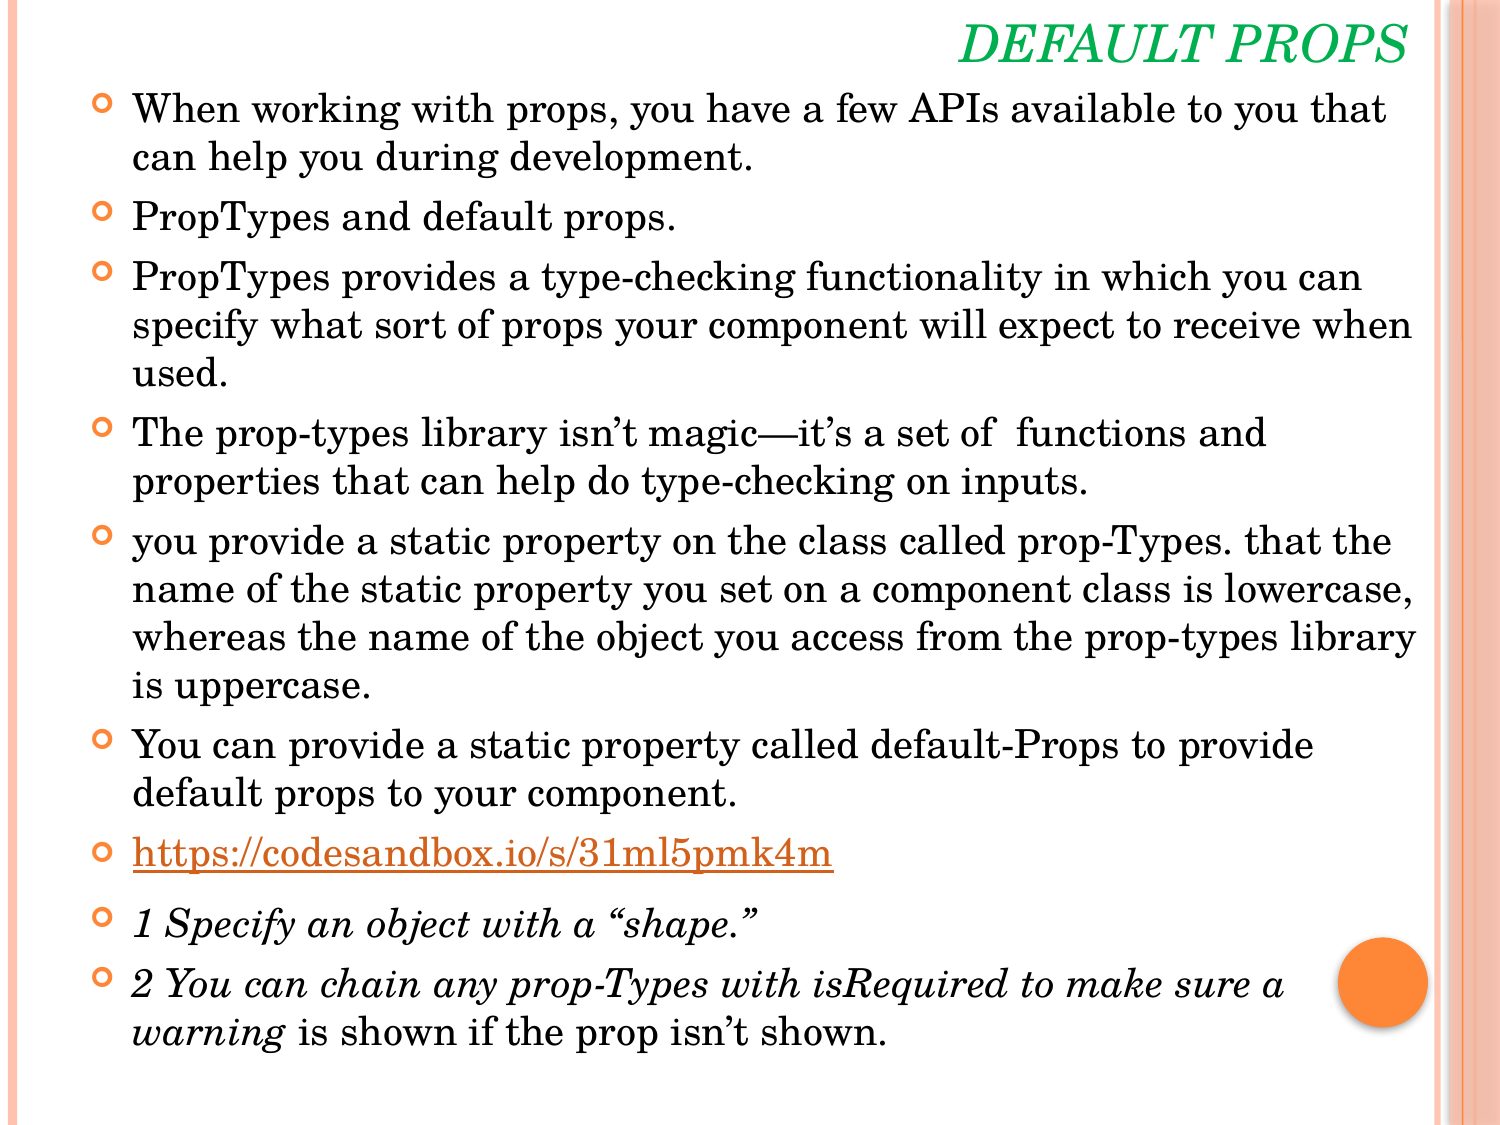

# Working with props: Prop-Types and default props
When working with props, you have a few APIs available to you that can help you during development.
PropTypes and default props.
PropTypes provides a type-checking functionality in which you can specify what sort of props your component will expect to receive when used.
The prop-types library isn’t magic—it’s a set of  functions and properties that can help do type-checking on inputs.
you provide a static property on the class called prop-Types. that the name of the static property you set on a component class is lowercase, whereas the name of the object you access from the prop-types library is uppercase.
You can provide a static property called default-Props to provide default props to your component.
https://codesandbox.io/s/31ml5pmk4m
1 Specify an object with a “shape.”
2 You can chain any prop-Types with isRequired to make sure a warning is shown if the prop isn’t shown.